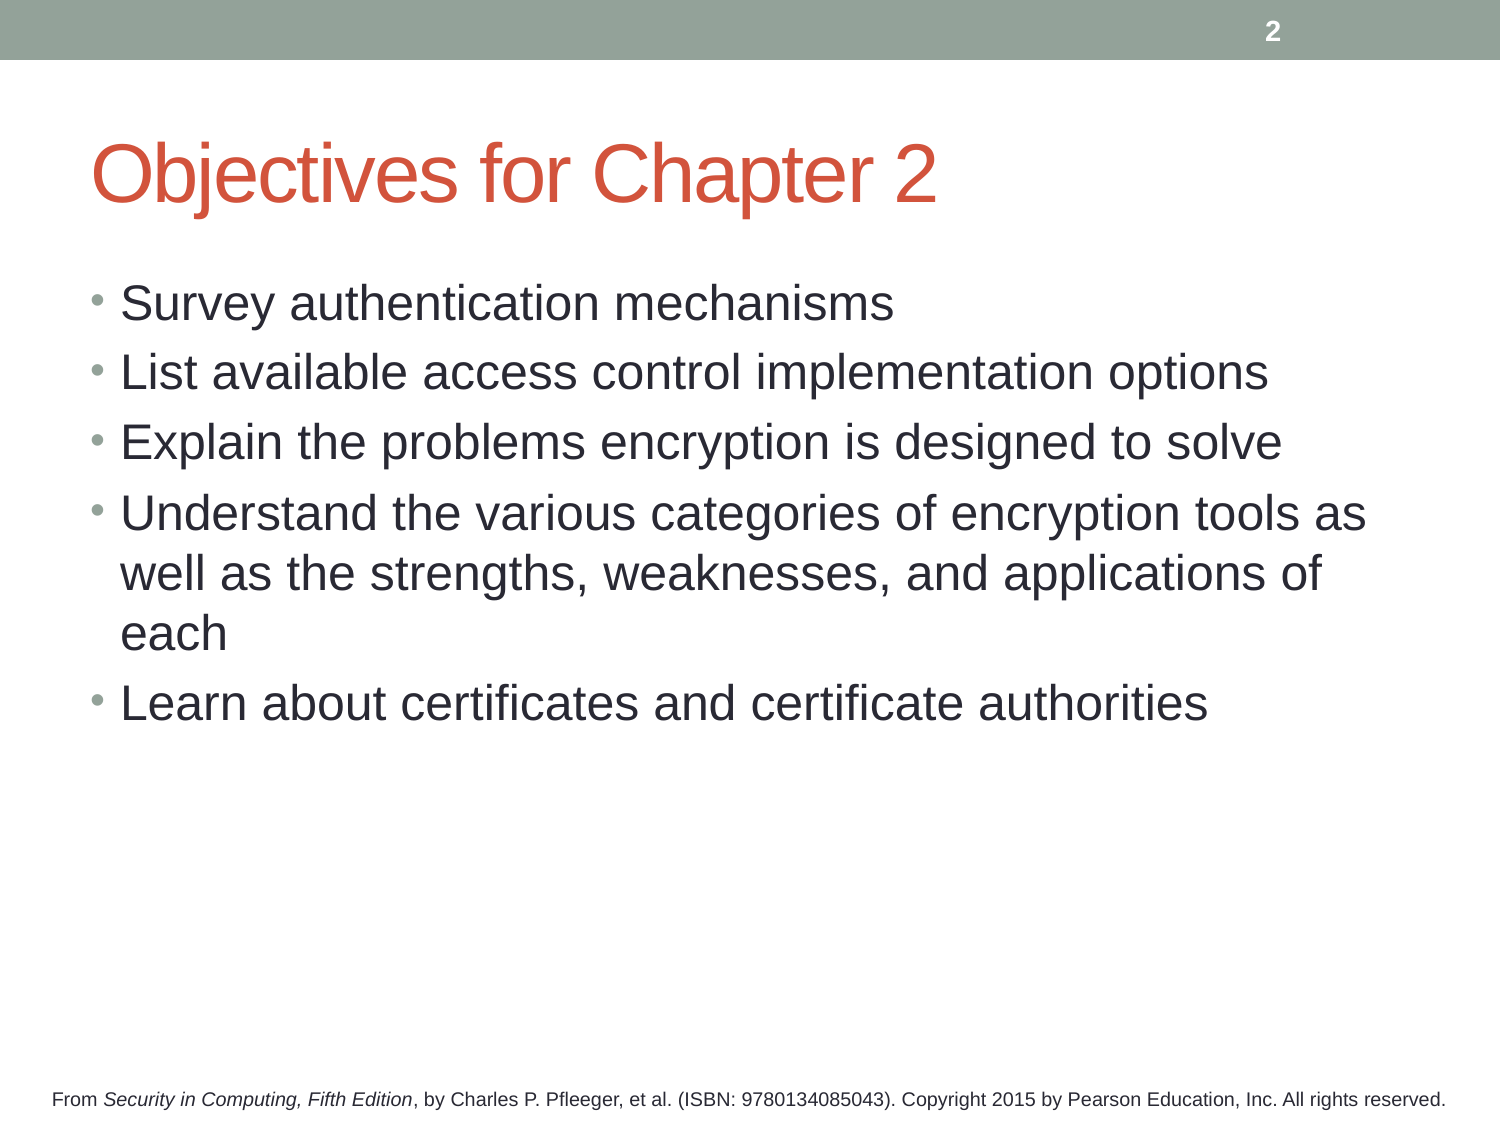

2
# Objectives for Chapter 2
Survey authentication mechanisms
List available access control implementation options
Explain the problems encryption is designed to solve
Understand the various categories of encryption tools as well as the strengths, weaknesses, and applications of each
Learn about certificates and certificate authorities
From Security in Computing, Fifth Edition, by Charles P. Pfleeger, et al. (ISBN: 9780134085043). Copyright 2015 by Pearson Education, Inc. All rights reserved.